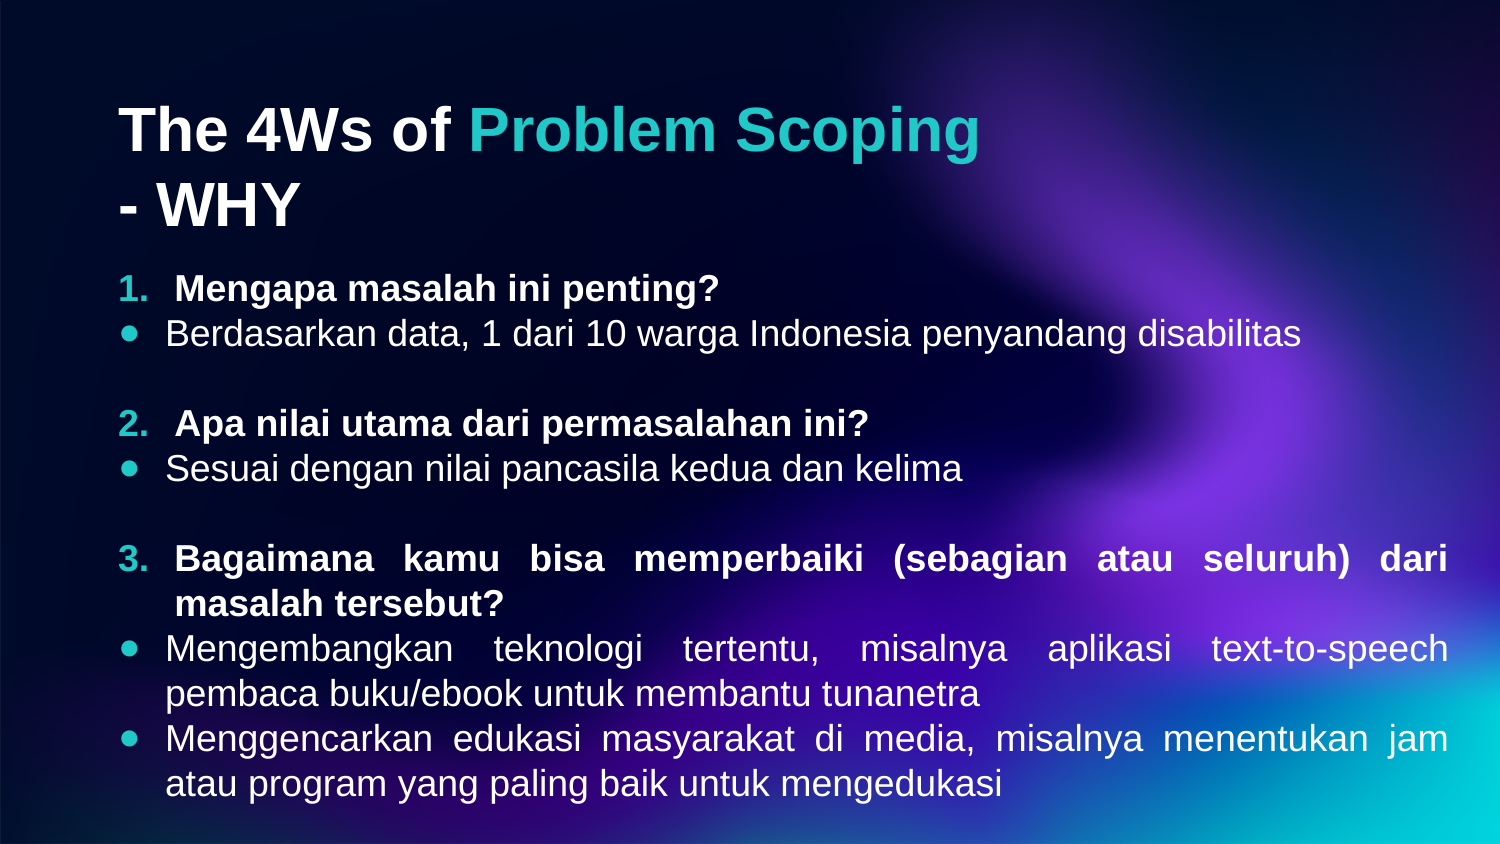

# The 4Ws of Problem Scoping - WHY
Mengapa masalah ini penting?
Berdasarkan data, 1 dari 10 warga Indonesia penyandang disabilitas

Apa nilai utama dari permasalahan ini?
Sesuai dengan nilai pancasila kedua dan kelima

Bagaimana kamu bisa memperbaiki (sebagian atau seluruh) dari masalah tersebut?
Mengembangkan teknologi tertentu, misalnya aplikasi text-to-speech pembaca buku/ebook untuk membantu tunanetra
Menggencarkan edukasi masyarakat di media, misalnya menentukan jam atau program yang paling baik untuk mengedukasi